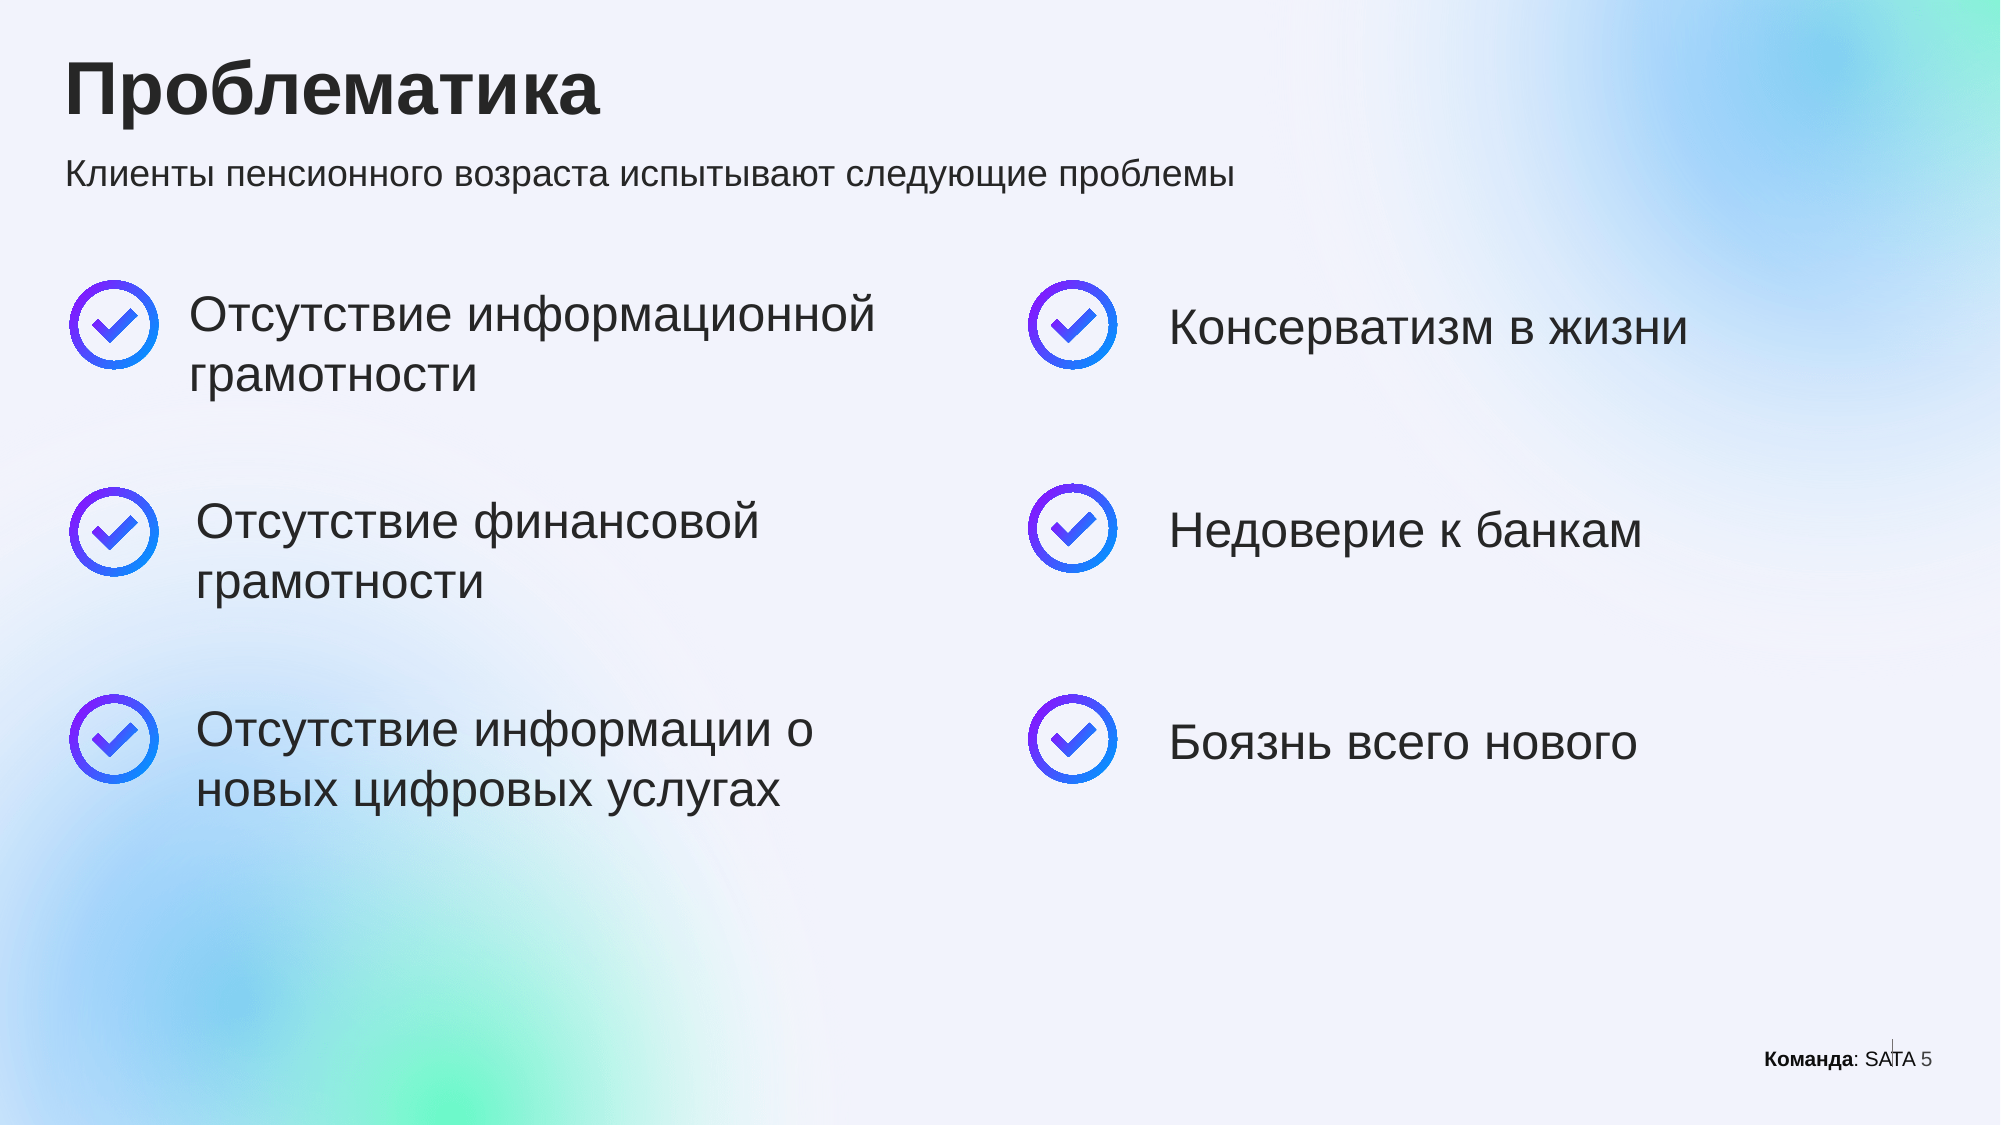

Проблематика
Клиенты пенсионного возраста испытывают следующие проблемы
Отсутствие информационной грамотности

Консерватизм в жизни
Отсутствие финансовой грамотности

Недоверие к банкам
Отсутствие информации о новых цифровых услугах

Боязнь всего нового
5
Команда: SATA